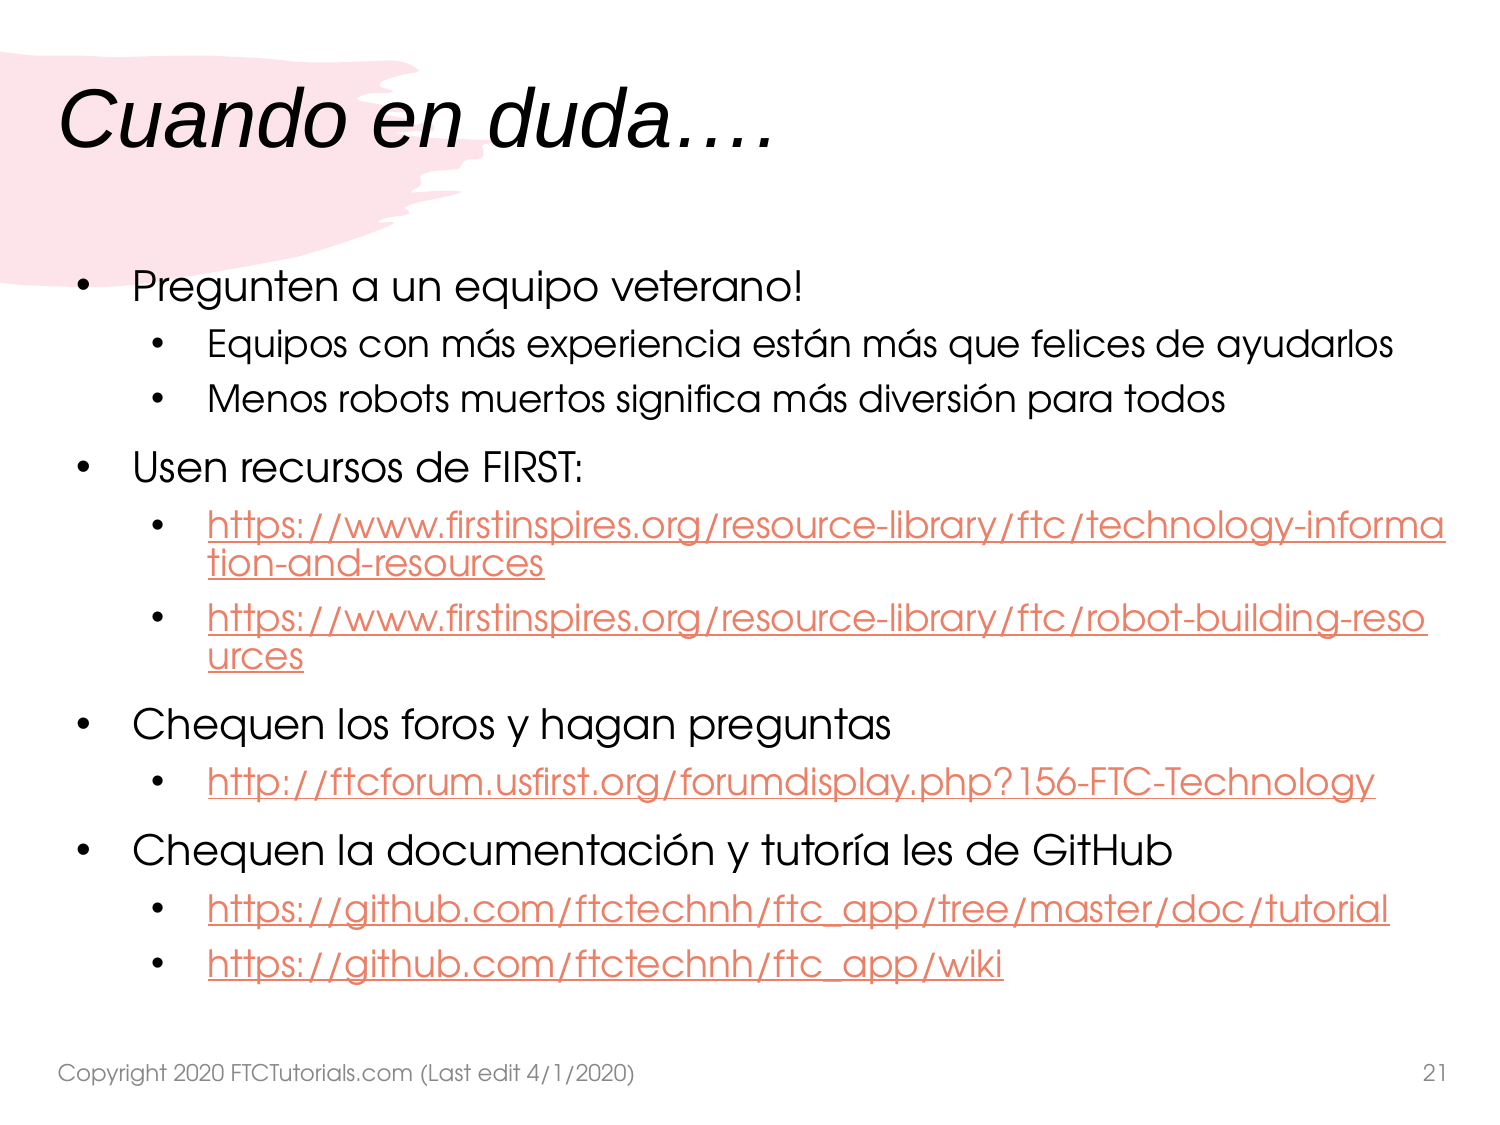

# Cuando en duda….
Pregunten a un equipo veterano!
Equipos con más experiencia están más que felices de ayudarlos
Menos robots muertos significa más diversión para todos
Usen recursos de FIRST:
https://www.firstinspires.org/resource-library/ftc/technology-information-and-resources
https://www.firstinspires.org/resource-library/ftc/robot-building-resources
Chequen los foros y hagan preguntas
http://ftcforum.usfirst.org/forumdisplay.php?156-FTC-Technology
Chequen la documentación y tutoría les de GitHub
https://github.com/ftctechnh/ftc_app/tree/master/doc/tutorial
https://github.com/ftctechnh/ftc_app/wiki

Copyright 2020 FTCTutorials.com (Last edit 4/1/2020)
21